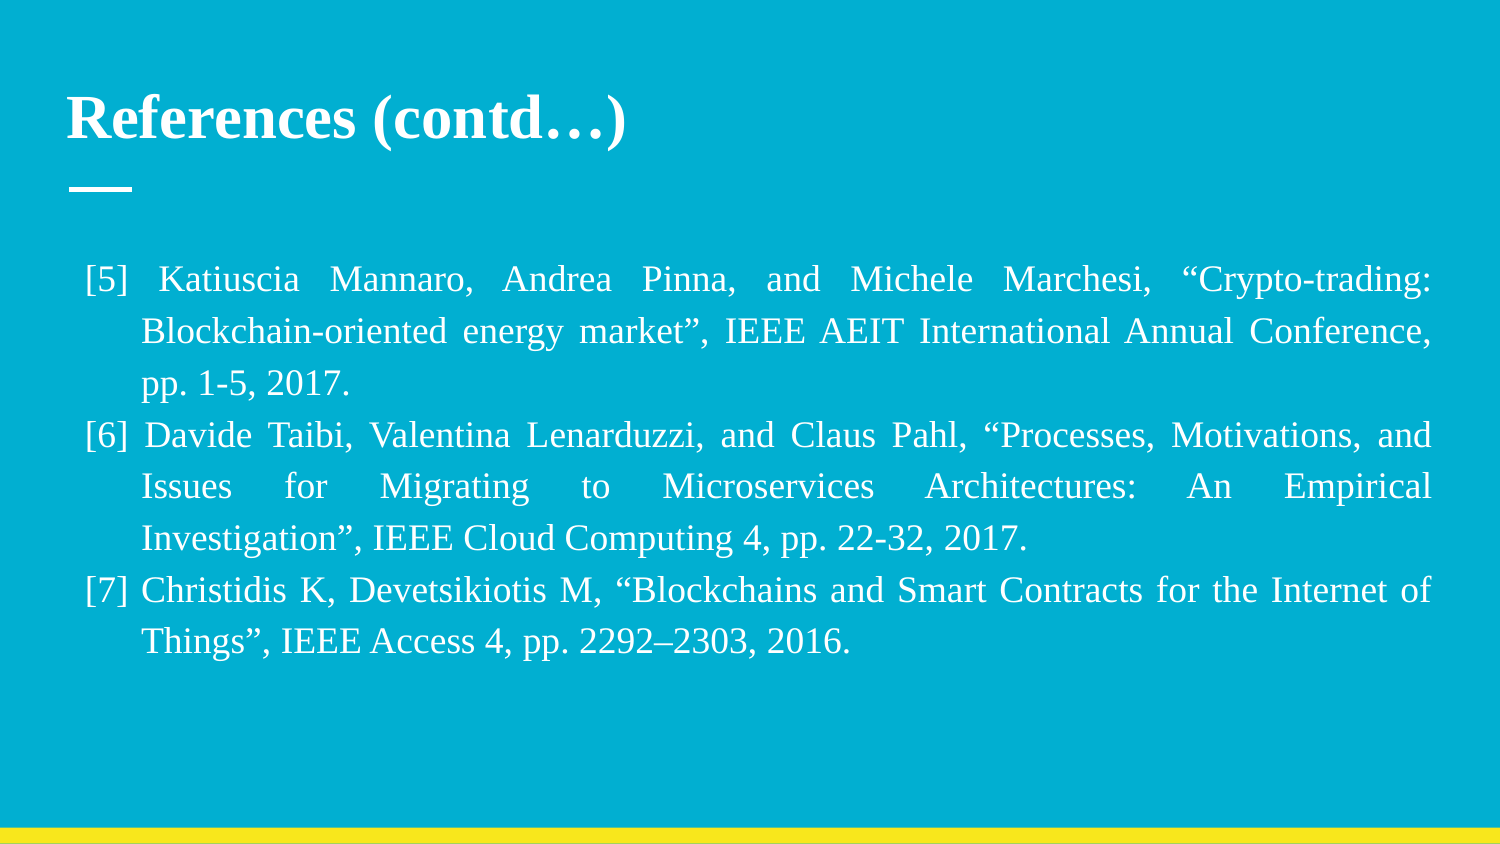

# References (contd…)
[5] Katiuscia Mannaro, Andrea Pinna, and Michele Marchesi, “Crypto-trading: Blockchain-oriented energy market”, IEEE AEIT International Annual Conference, pp. 1-5, 2017.
[6] Davide Taibi, Valentina Lenarduzzi, and Claus Pahl, “Processes, Motivations, and Issues for Migrating to Microservices Architectures: An Empirical Investigation”, IEEE Cloud Computing 4, pp. 22-32, 2017.
[7] Christidis K, Devetsikiotis M, “Blockchains and Smart Contracts for the Internet of Things”, IEEE Access 4, pp. 2292–2303, 2016.